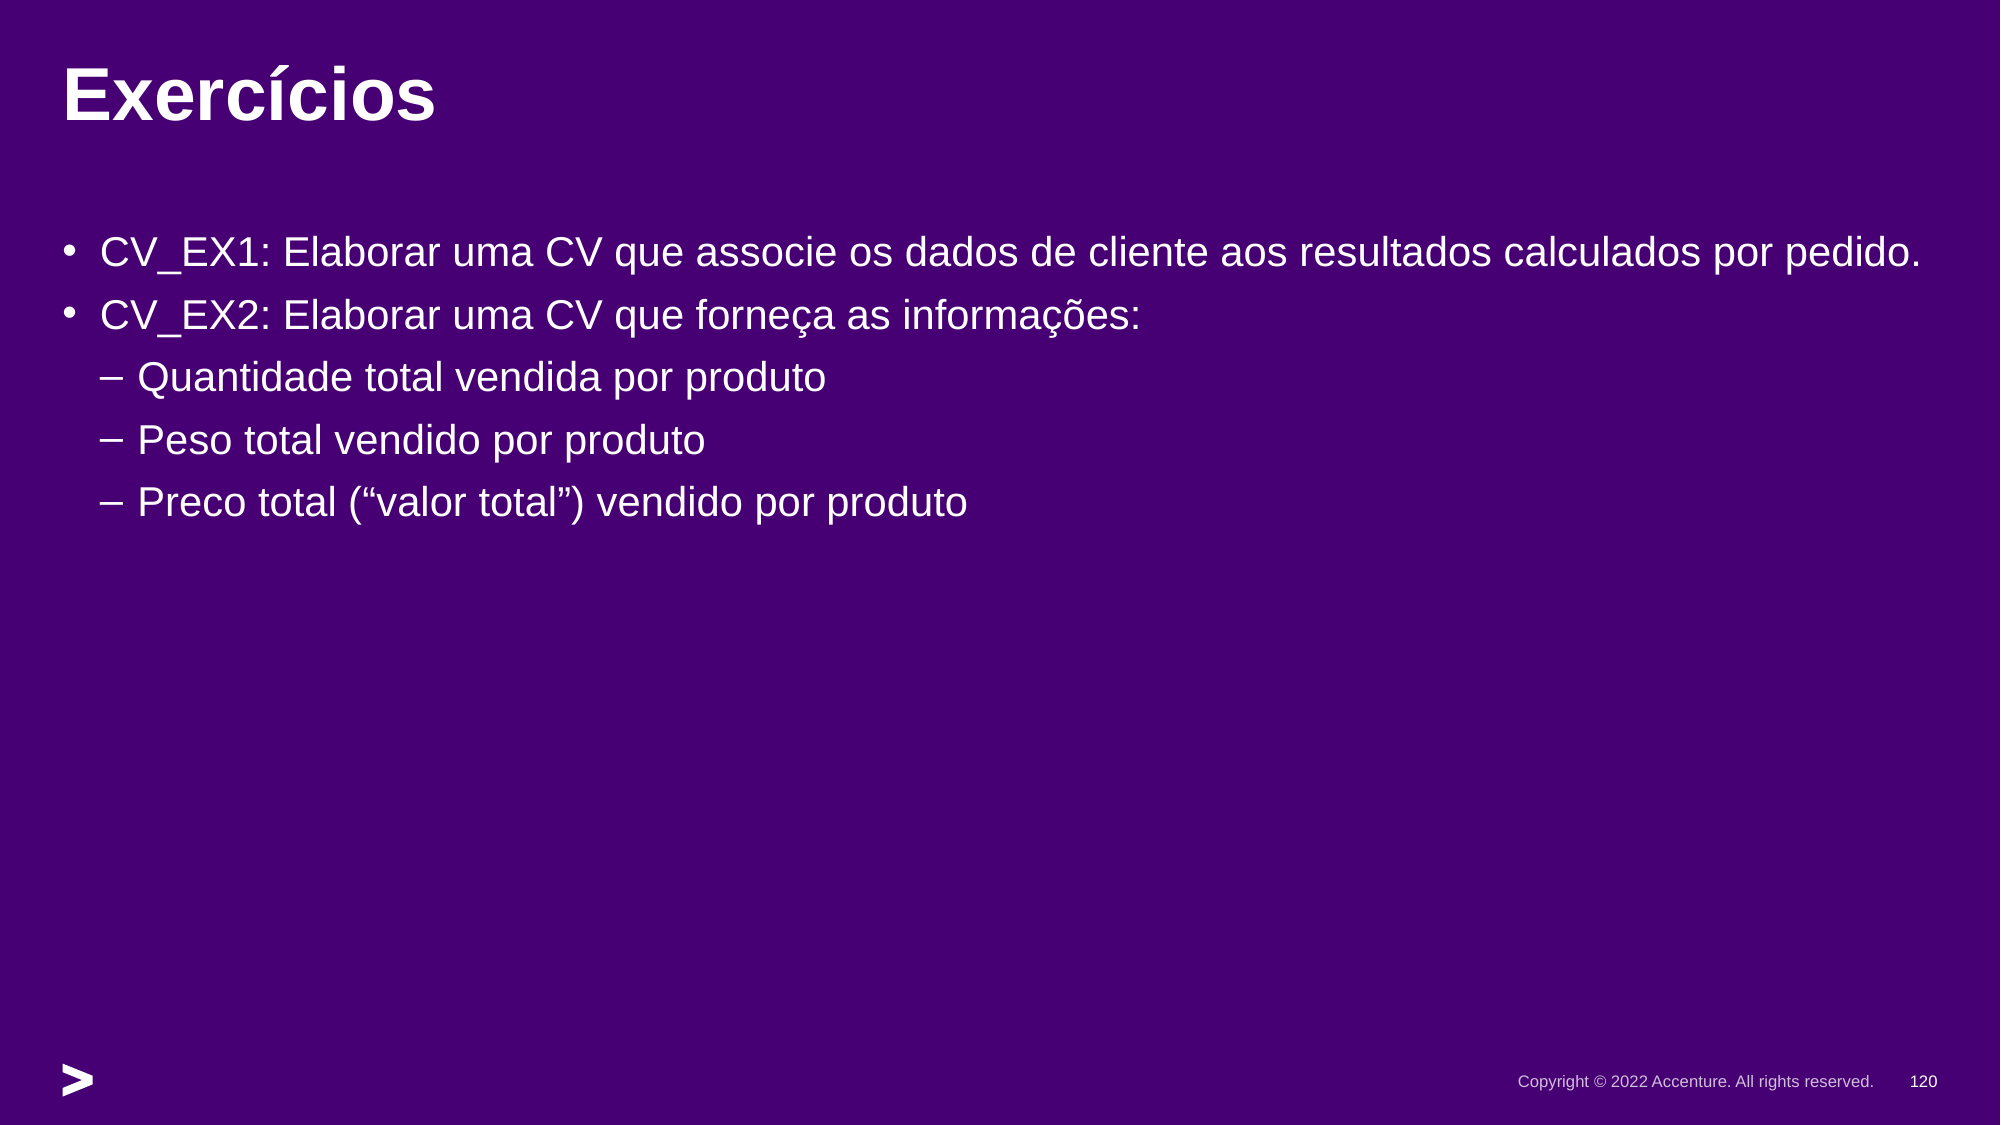

# Exercícios
CV_EX1: Elaborar uma CV que associe os dados de cliente aos resultados calculados por pedido.
CV_EX2: Elaborar uma CV que forneça as informações:
Quantidade total vendida por produto
Peso total vendido por produto
Preco total (“valor total”) vendido por produto

Copyright © 2022 Accenture. All rights reserved.
120